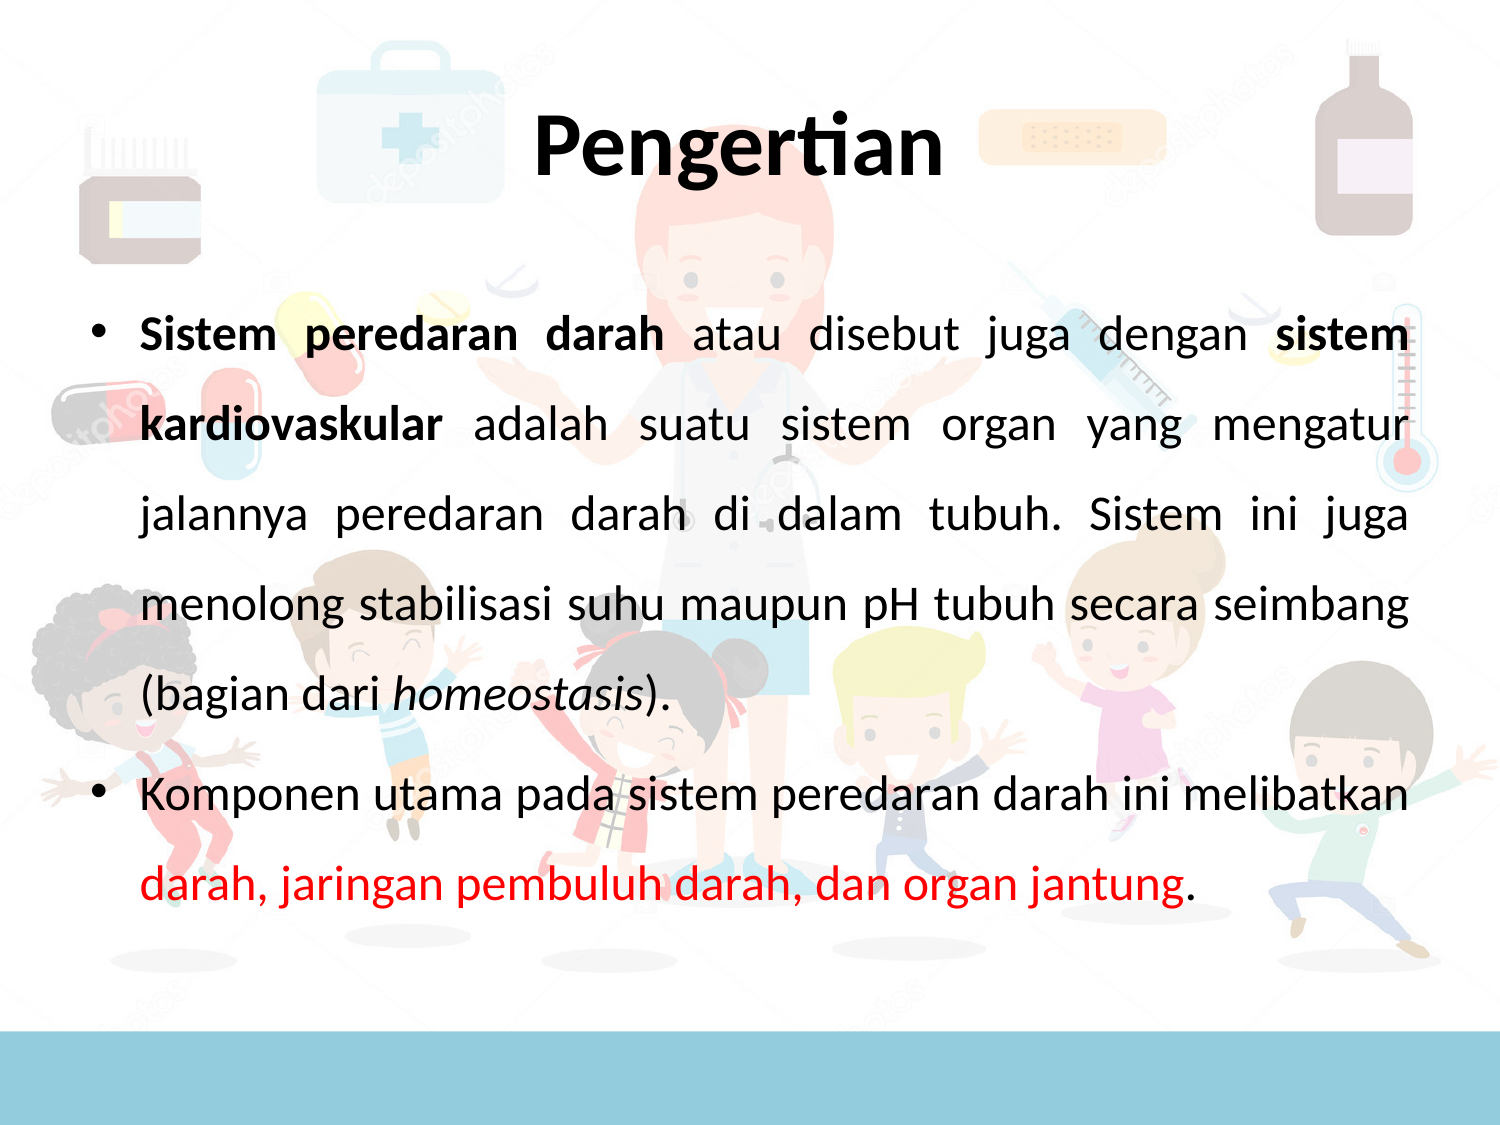

# Pengertian
Sistem peredaran darah atau disebut juga dengan sistem kardiovaskular adalah suatu sistem organ yang mengatur jalannya peredaran darah di dalam tubuh. Sistem ini juga menolong stabilisasi suhu maupun pH tubuh secara seimbang (bagian dari homeostasis).
Komponen utama pada sistem peredaran darah ini melibatkan darah, jaringan pembuluh darah, dan organ jantung.